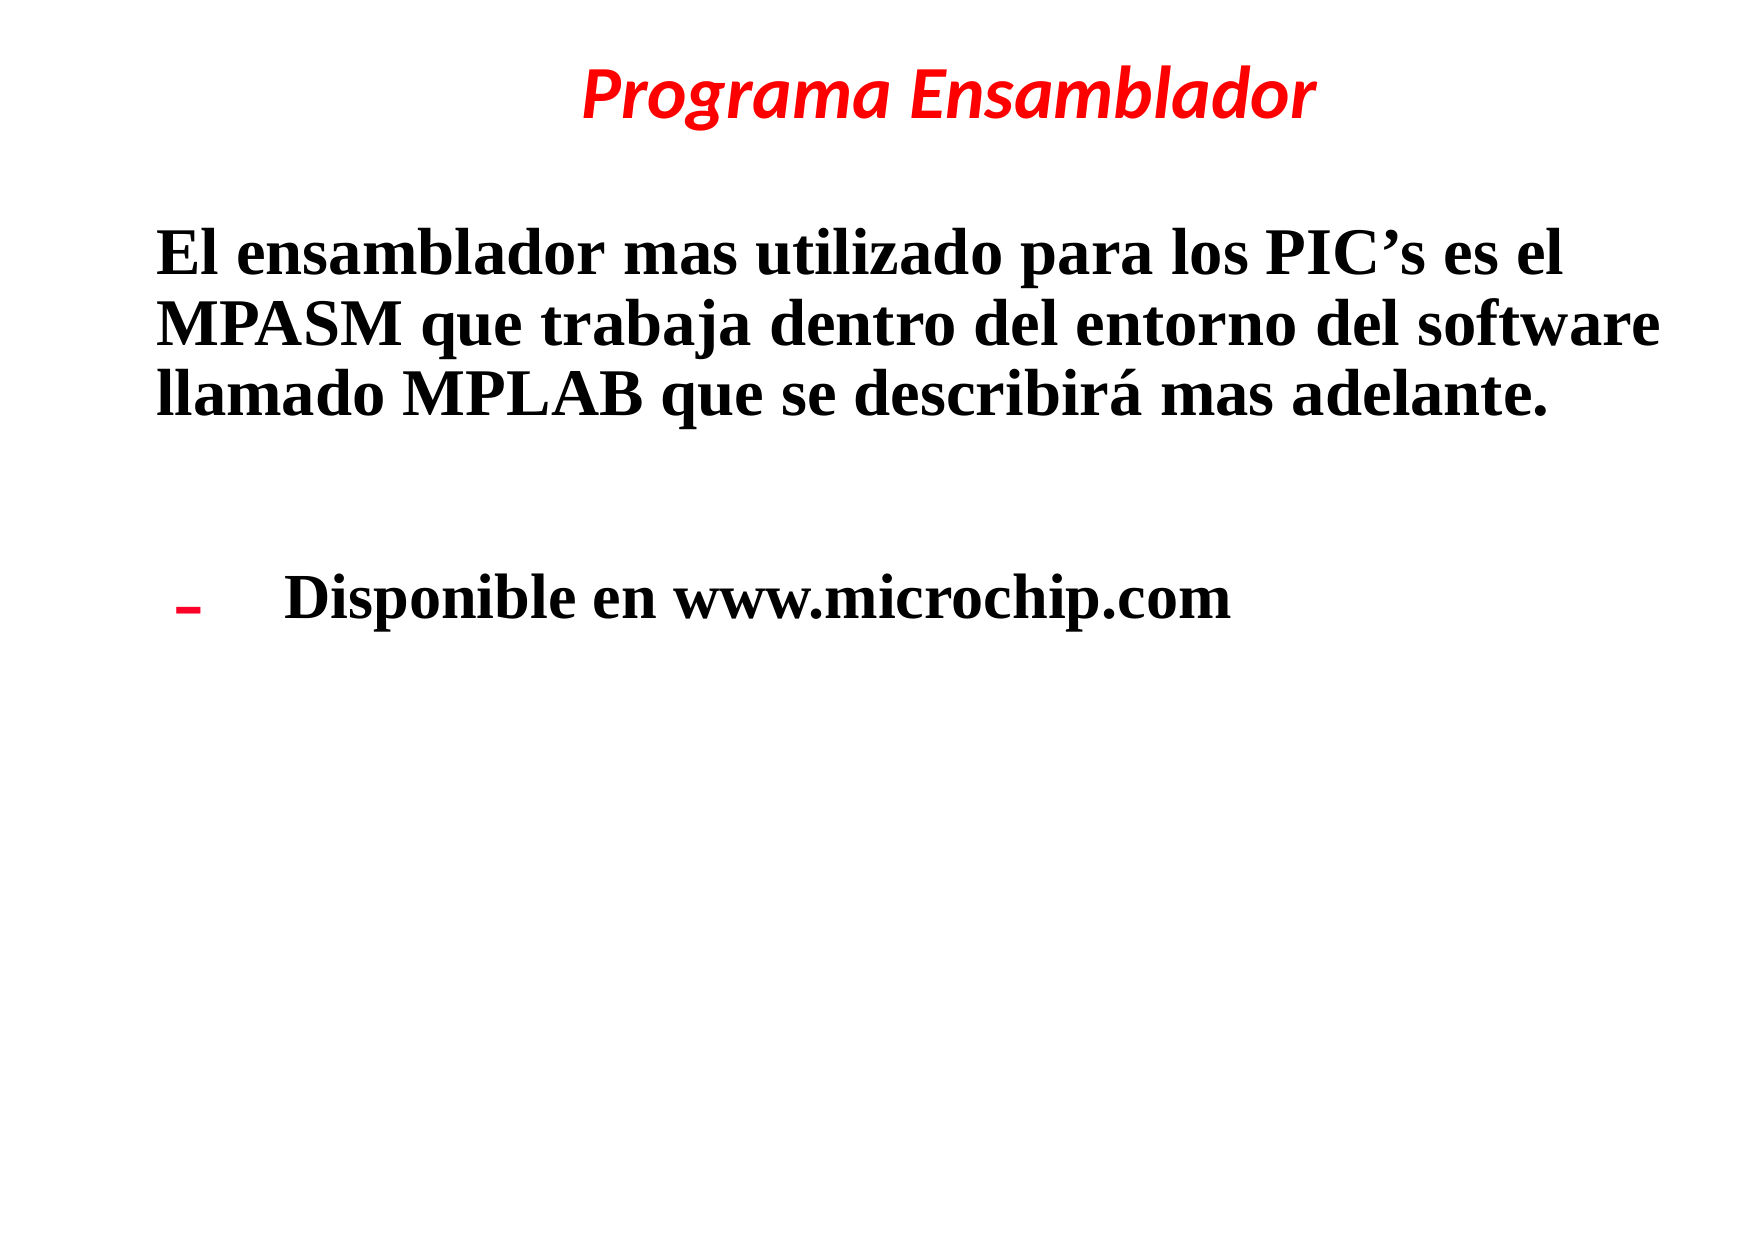

Programa Ensamblador

El ensamblador mas utilizado para los PIC’s es el MPASM que trabaja dentro del entorno del software llamado MPLAB que se describirá mas adelante.

–
Disponible en www.microchip.com